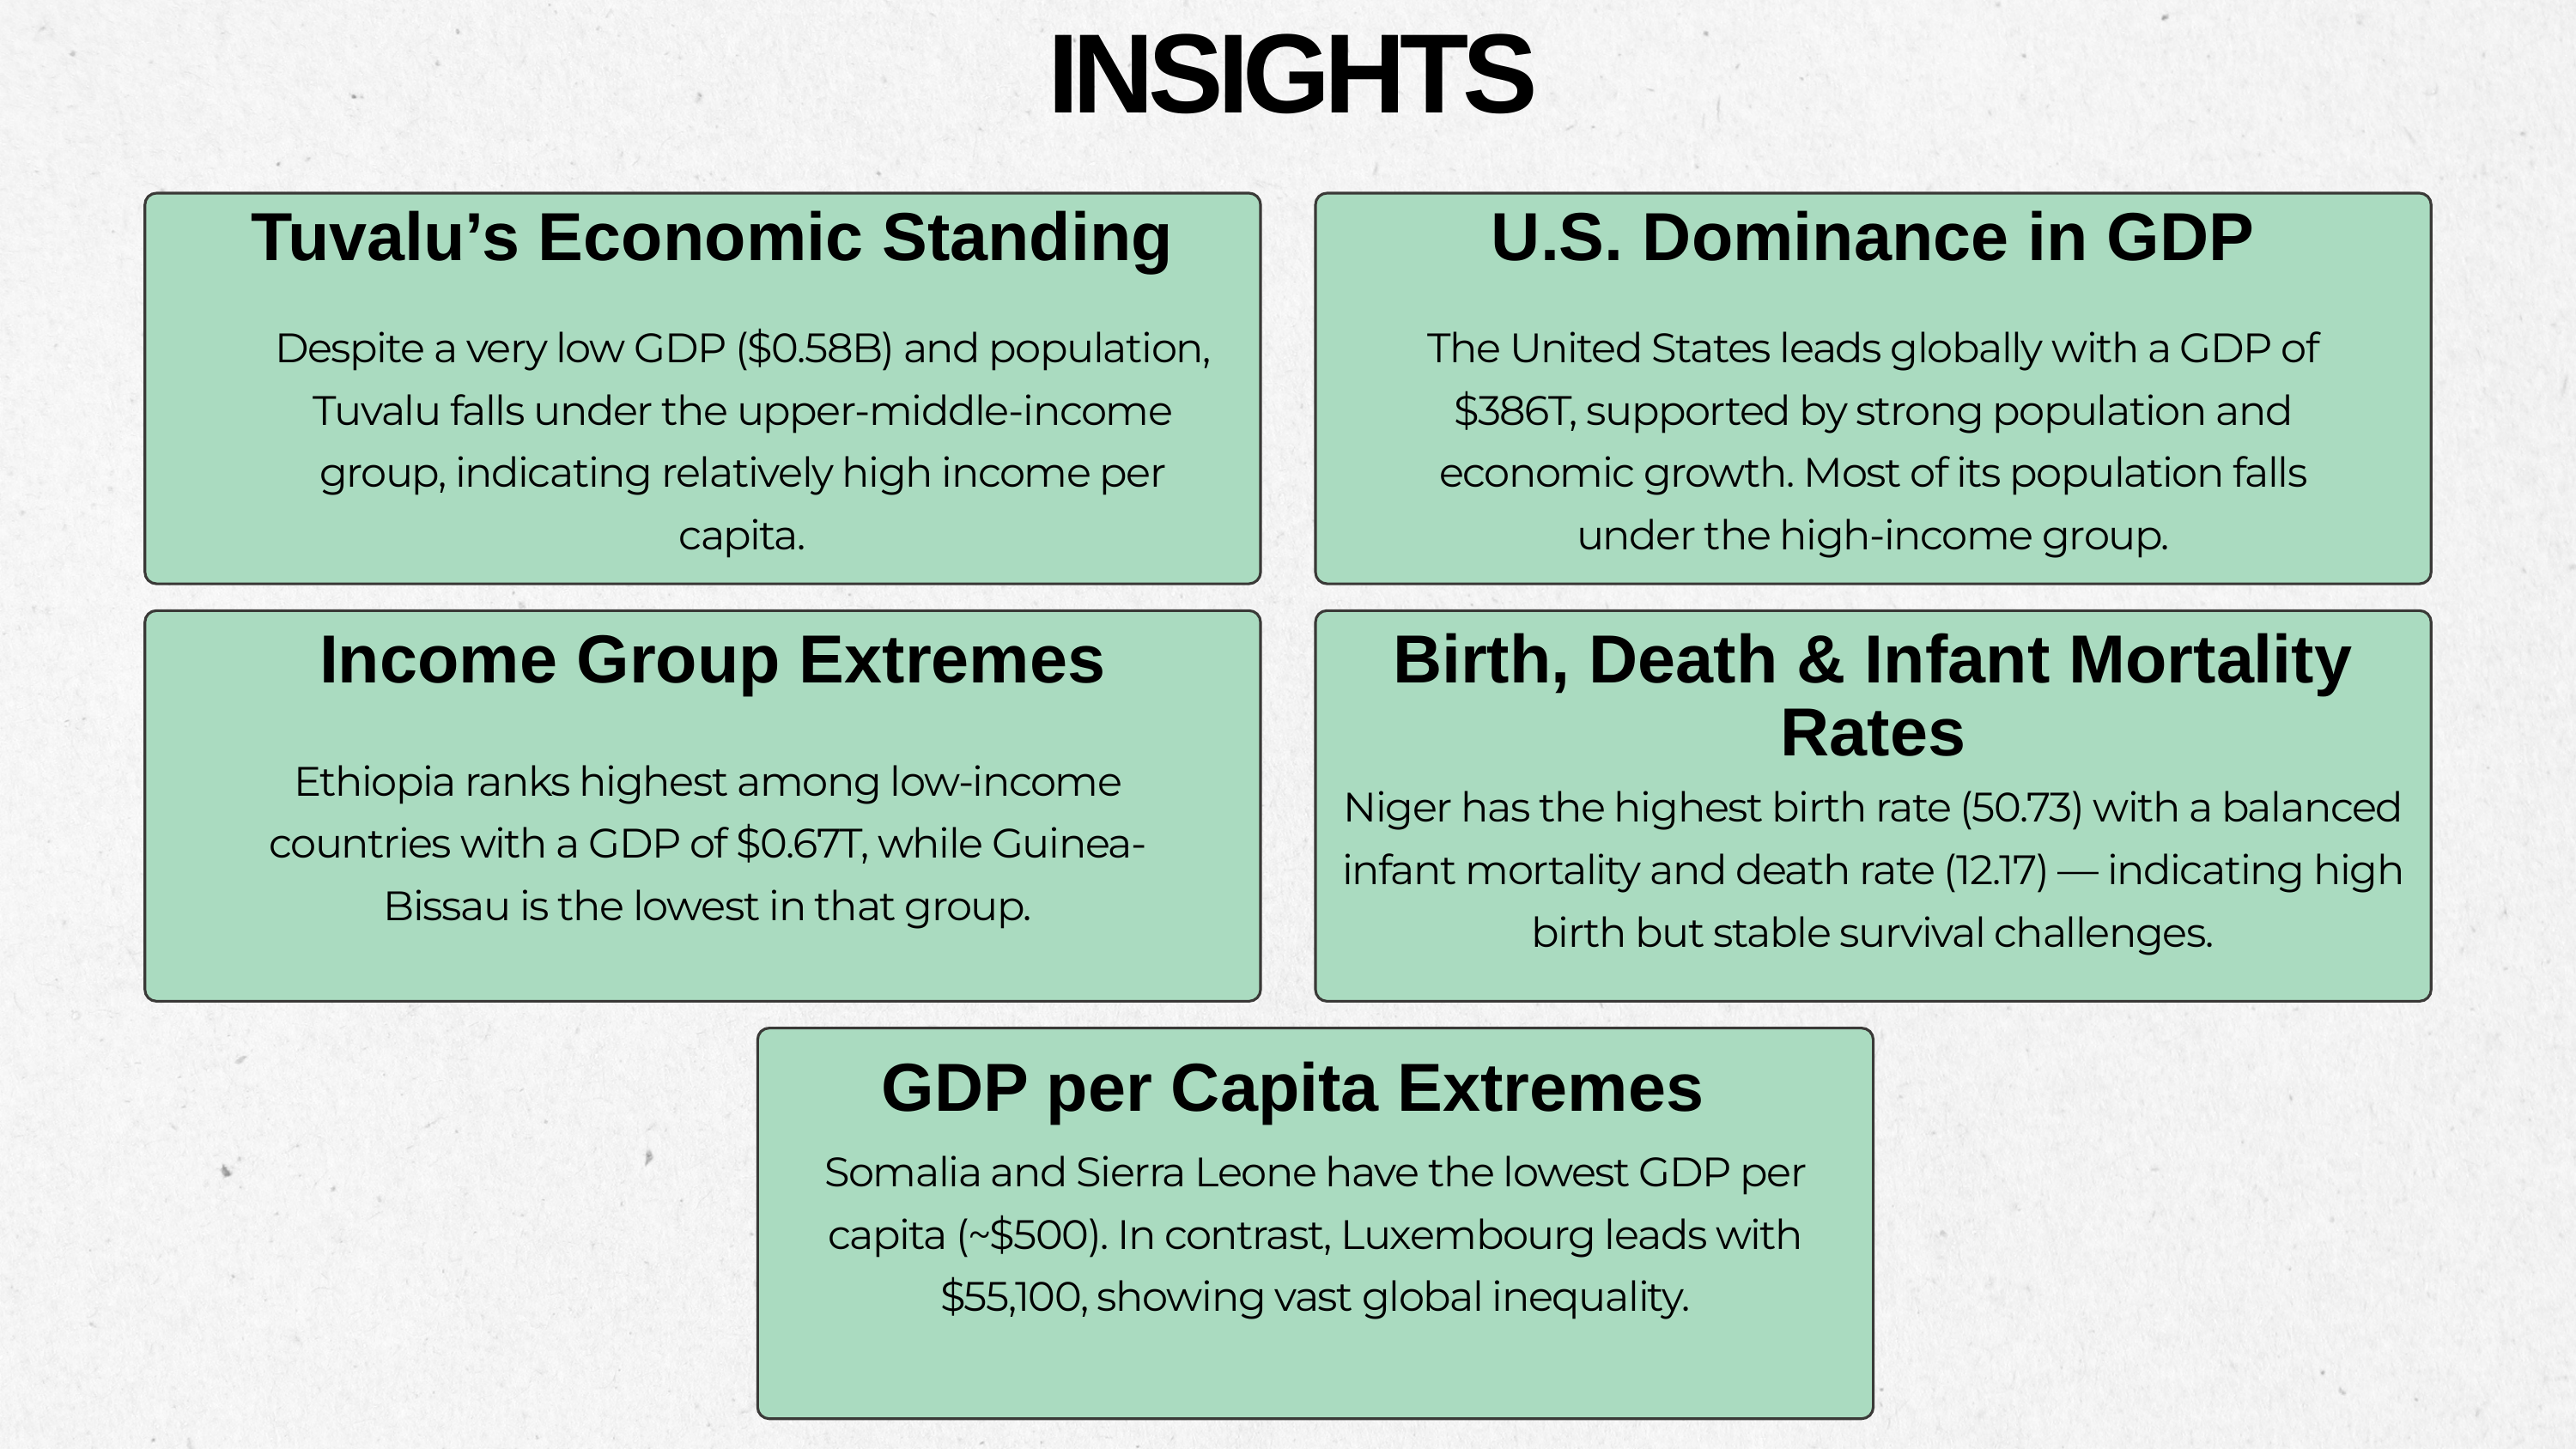

INSIGHTS

Tuvalu’s Economic Standing
U.S. Dominance in GDP
Despite a very low GDP ($0.58B) and population, Tuvalu falls under the upper-middle-income group, indicating relatively high income per capita.
The United States leads globally with a GDP of $386T, supported by strong population and economic growth. Most of its population falls under the high-income group.

Income Group Extremes
Birth, Death & Infant Mortality Rates
Ethiopia ranks highest among low-income countries with a GDP of $0.67T, while Guinea-Bissau is the lowest in that group.
Niger has the highest birth rate (50.73) with a balanced infant mortality and death rate (12.17) — indicating high birth but stable survival challenges.

GDP per Capita Extremes
Somalia and Sierra Leone have the lowest GDP per capita (~$500). In contrast, Luxembourg leads with $55,100, showing vast global inequality.